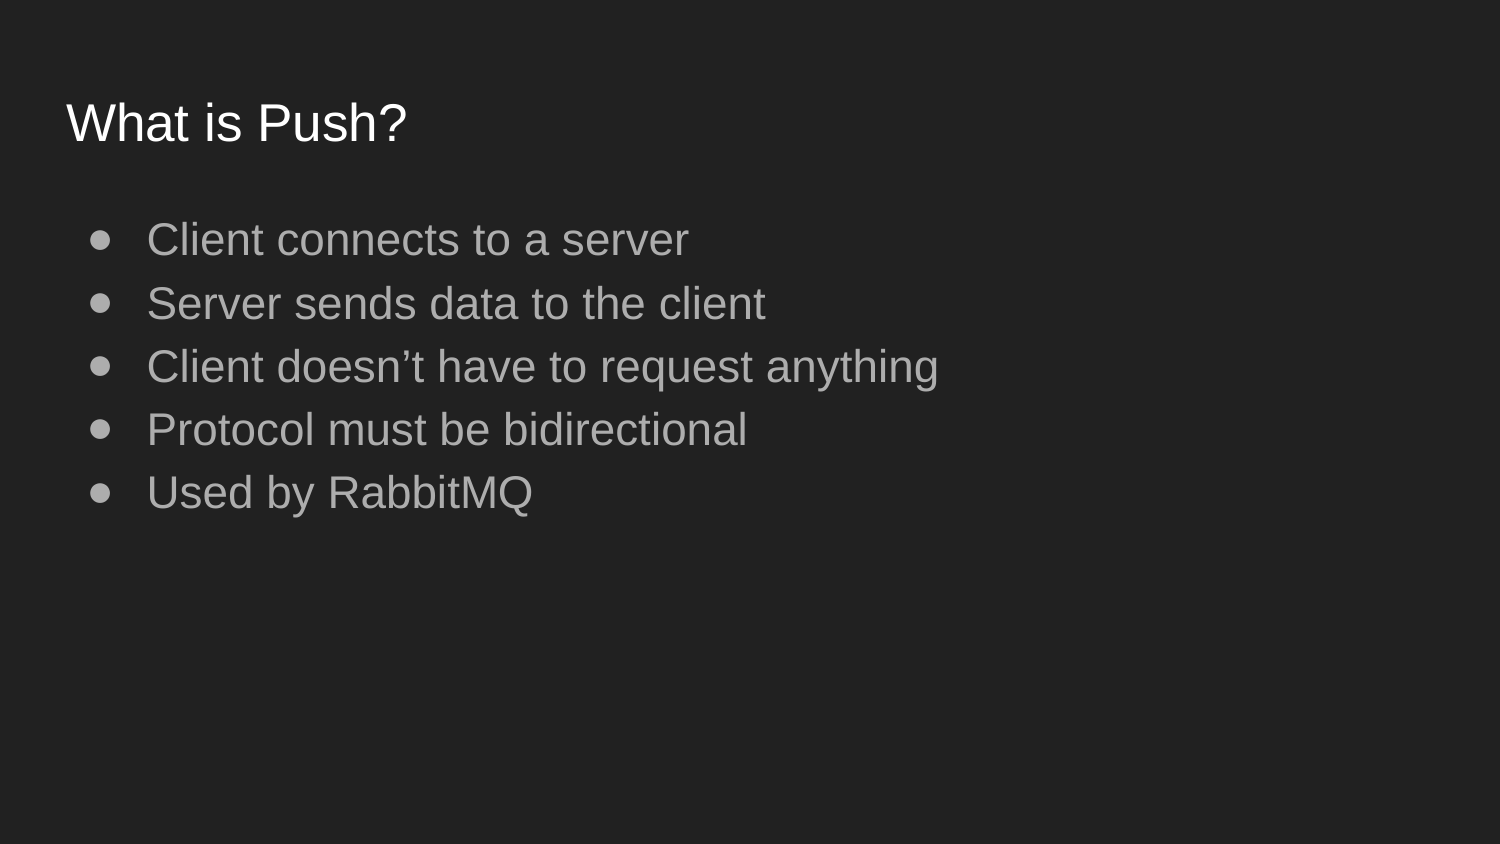

# What is Push?
Client connects to a server
Server sends data to the client
Client doesn’t have to request anything
Protocol must be bidirectional
Used by RabbitMQ